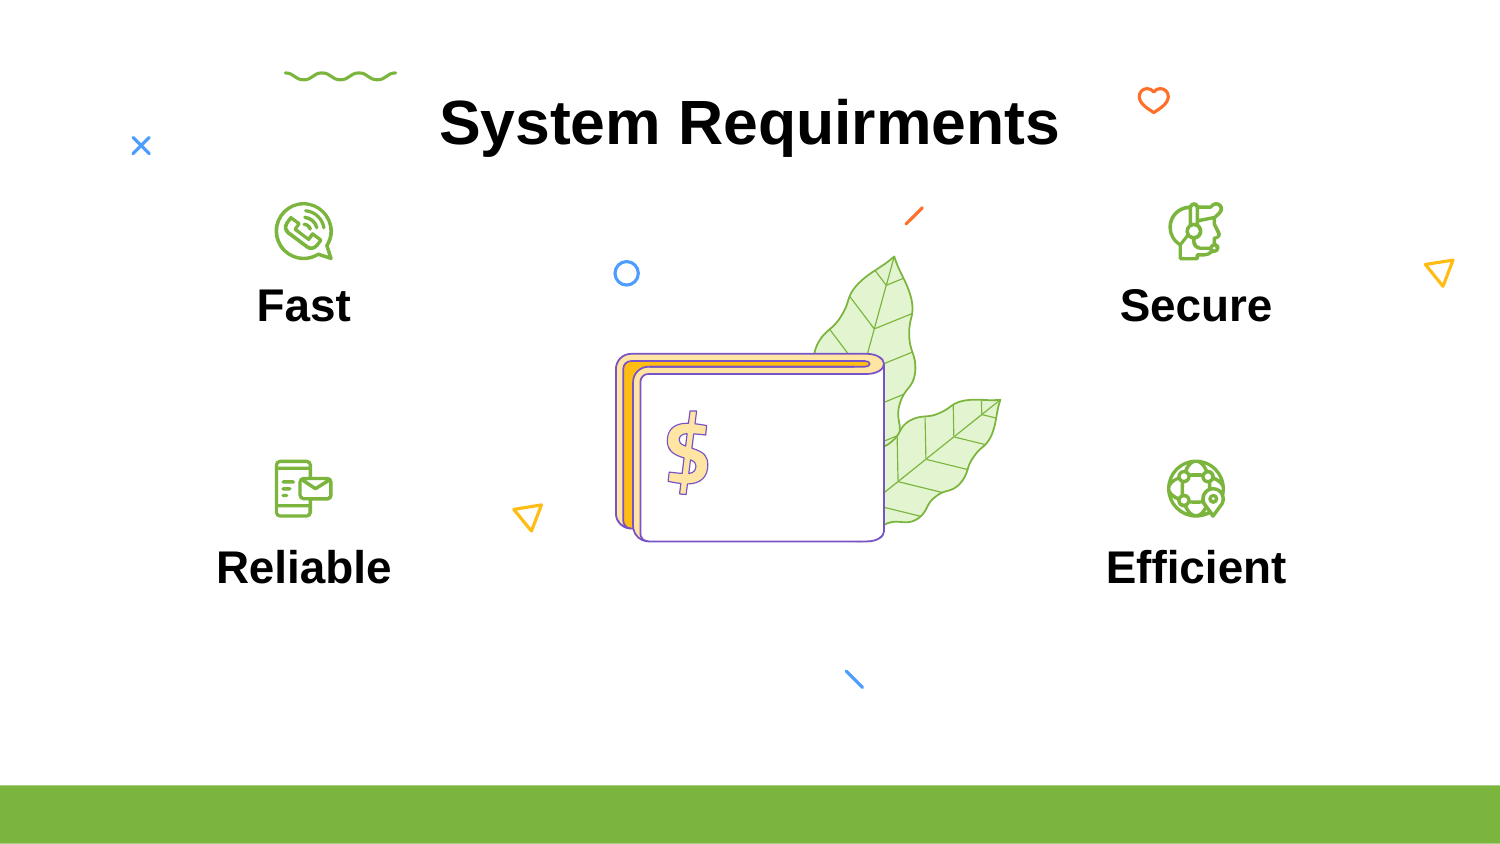

System Requirments

# Fast
Secure

Reliable
Efficient